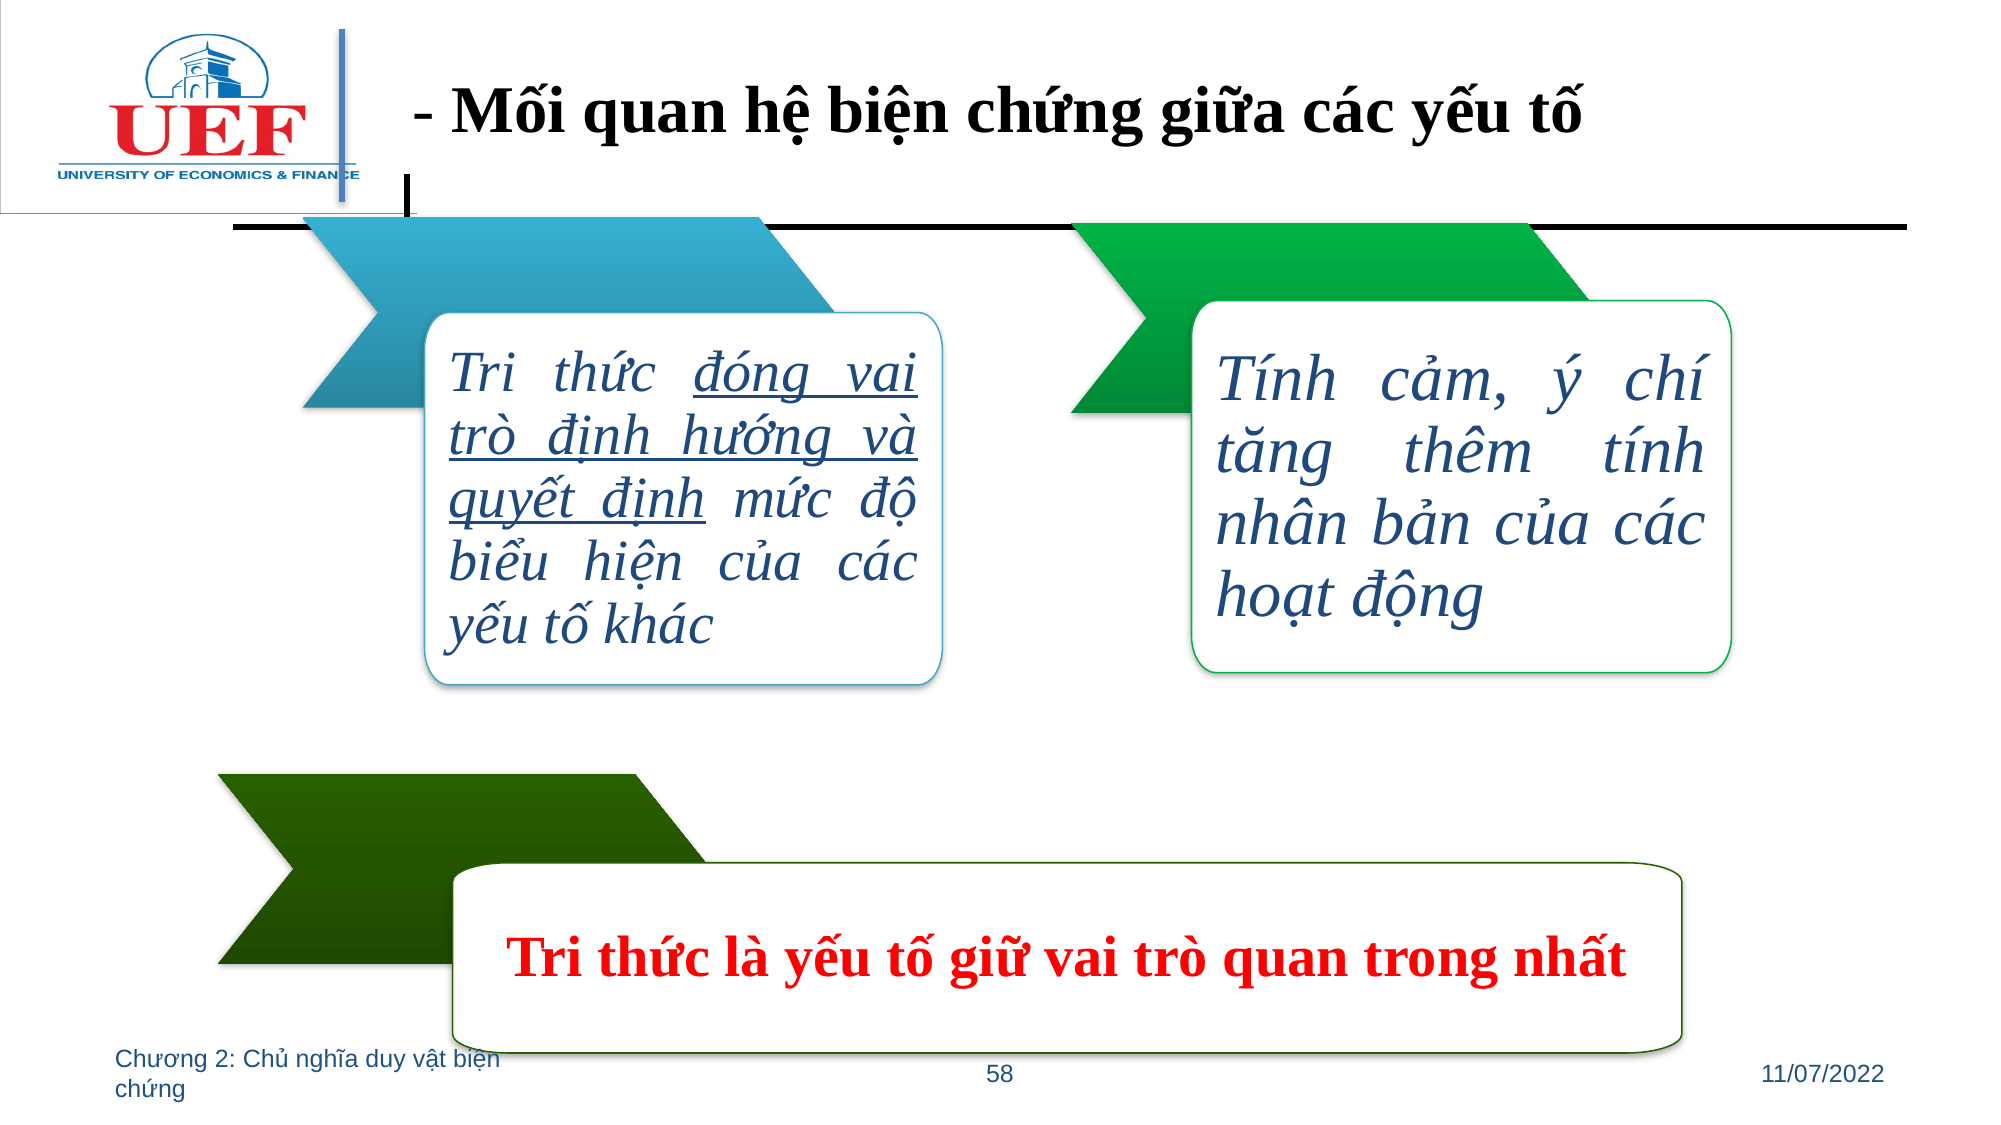

- Mối quan hệ biện chứng giữa các yếu tố

Tính cảm, ý chí tăng thêm tính nhân bản của các hoạt động
Tri thức đóng vai trò định hướng và quyết định mức độ biểu hiện của các yếu tố khác

Tri thức là yếu tố giữ vai trò quan trong nhất
Chương 2: Chủ nghĩa duy vật biện chứng
58
11/07/2022